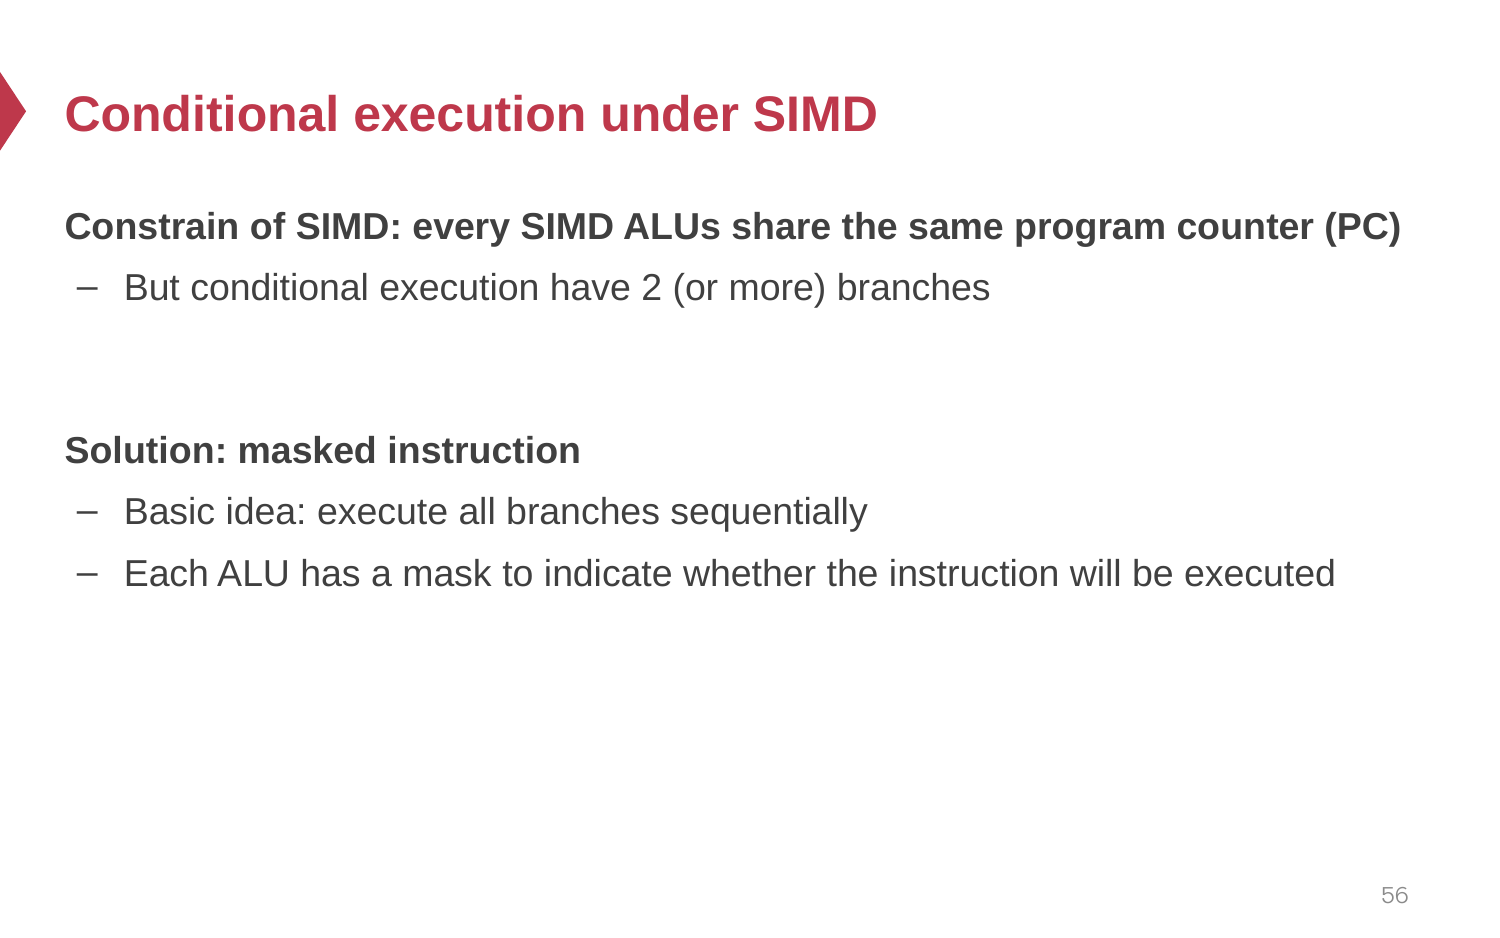

# Conditional execution under SIMD
Constrain of SIMD: every SIMD ALUs share the same program counter (PC)
But conditional execution have 2 (or more) branches

Solution: masked instruction
Basic idea: execute all branches sequentially
Each ALU has a mask to indicate whether the instruction will be executed
56